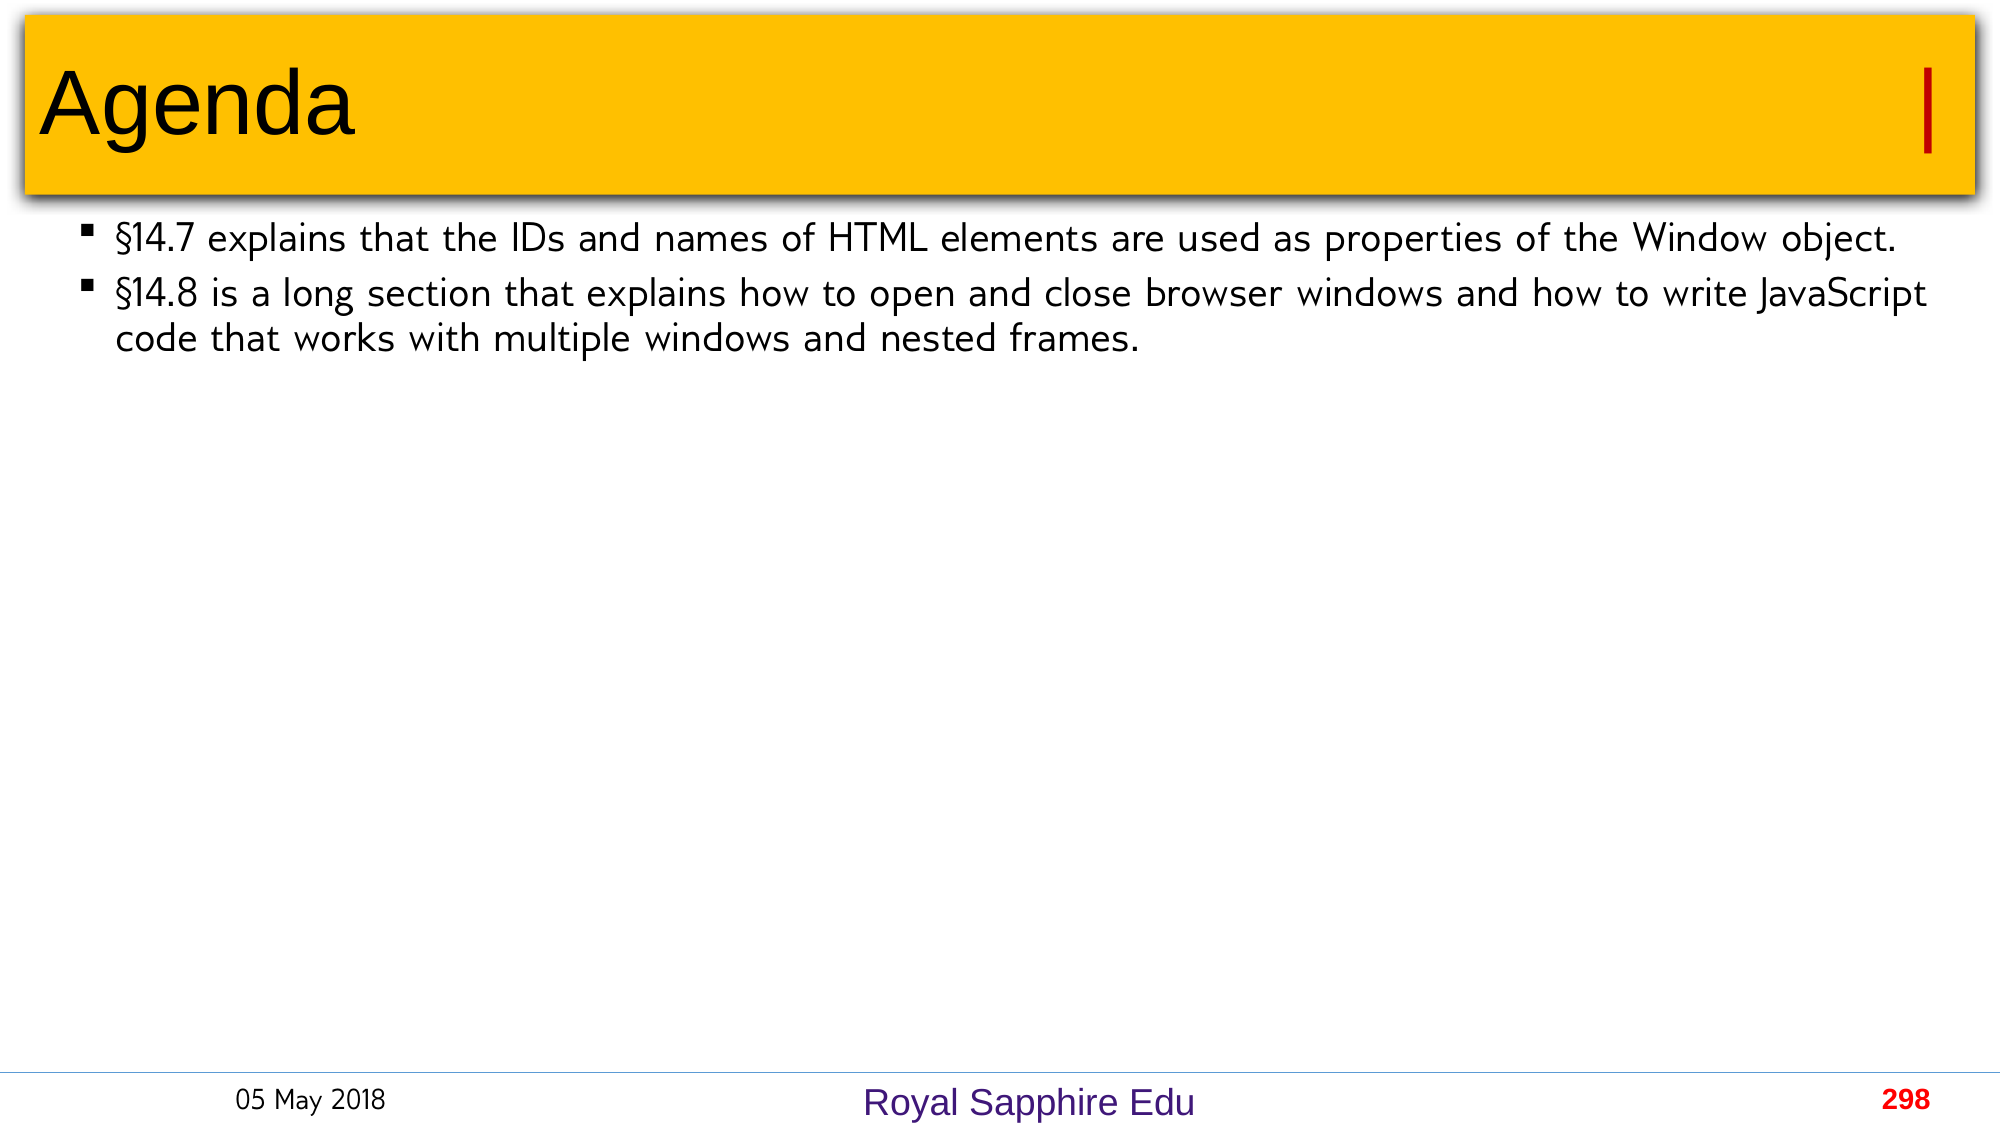

# Agenda										   |
§14.7 explains that the IDs and names of HTML elements are used as properties of the Window object.
§14.8 is a long section that explains how to open and close browser windows and how to write JavaScript code that works with multiple windows and nested frames.
05 May 2018
298